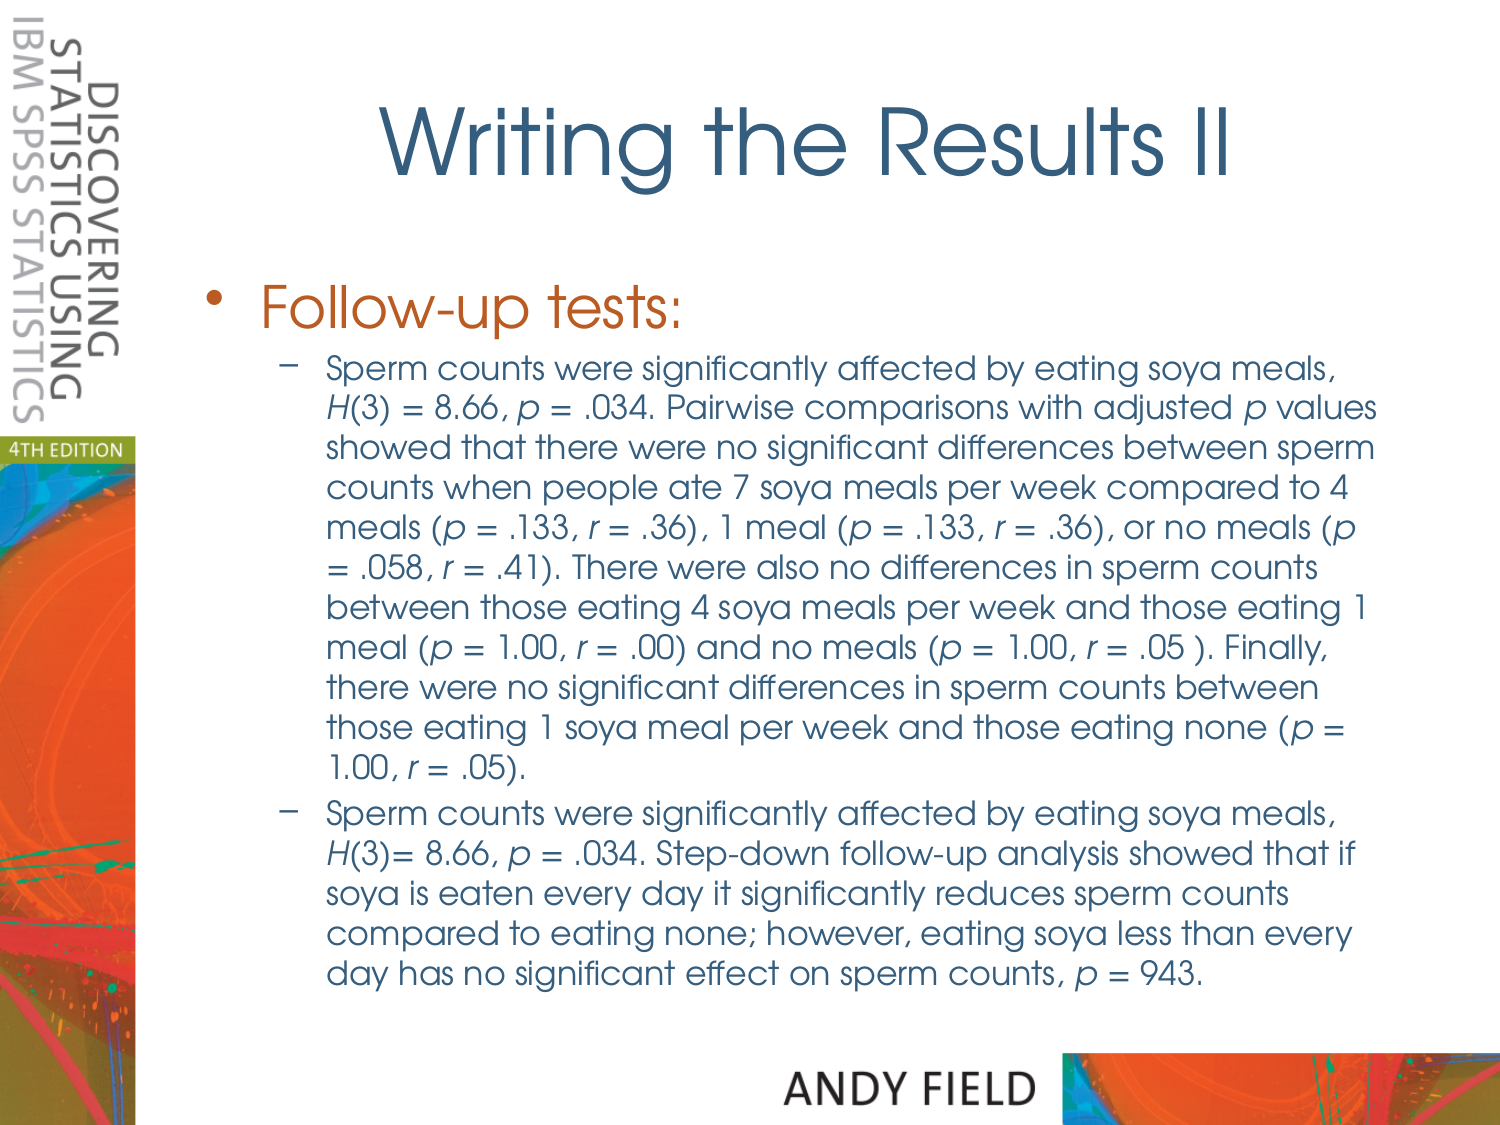

# Writing the Results II
Follow-up tests:
Sperm counts were significantly affected by eating soya meals, H(3) = 8.66, p = .034. Pairwise comparisons with adjusted p values showed that there were no significant differences between sperm counts when people ate 7 soya meals per week compared to 4 meals (p = .133, r = .36), 1 meal (p = .133, r = .36), or no meals (p = .058, r = .41). There were also no differences in sperm counts between those eating 4 soya meals per week and those eating 1 meal (p = 1.00, r = .00) and no meals (p = 1.00, r = .05 ). Finally, there were no significant differences in sperm counts between those eating 1 soya meal per week and those eating none (p = 1.00, r = .05).
Sperm counts were significantly affected by eating soya meals, H(3)= 8.66, p = .034. Step-down follow-up analysis showed that if soya is eaten every day it significantly reduces sperm counts compared to eating none; however, eating soya less than every day has no significant effect on sperm counts, p = 943.